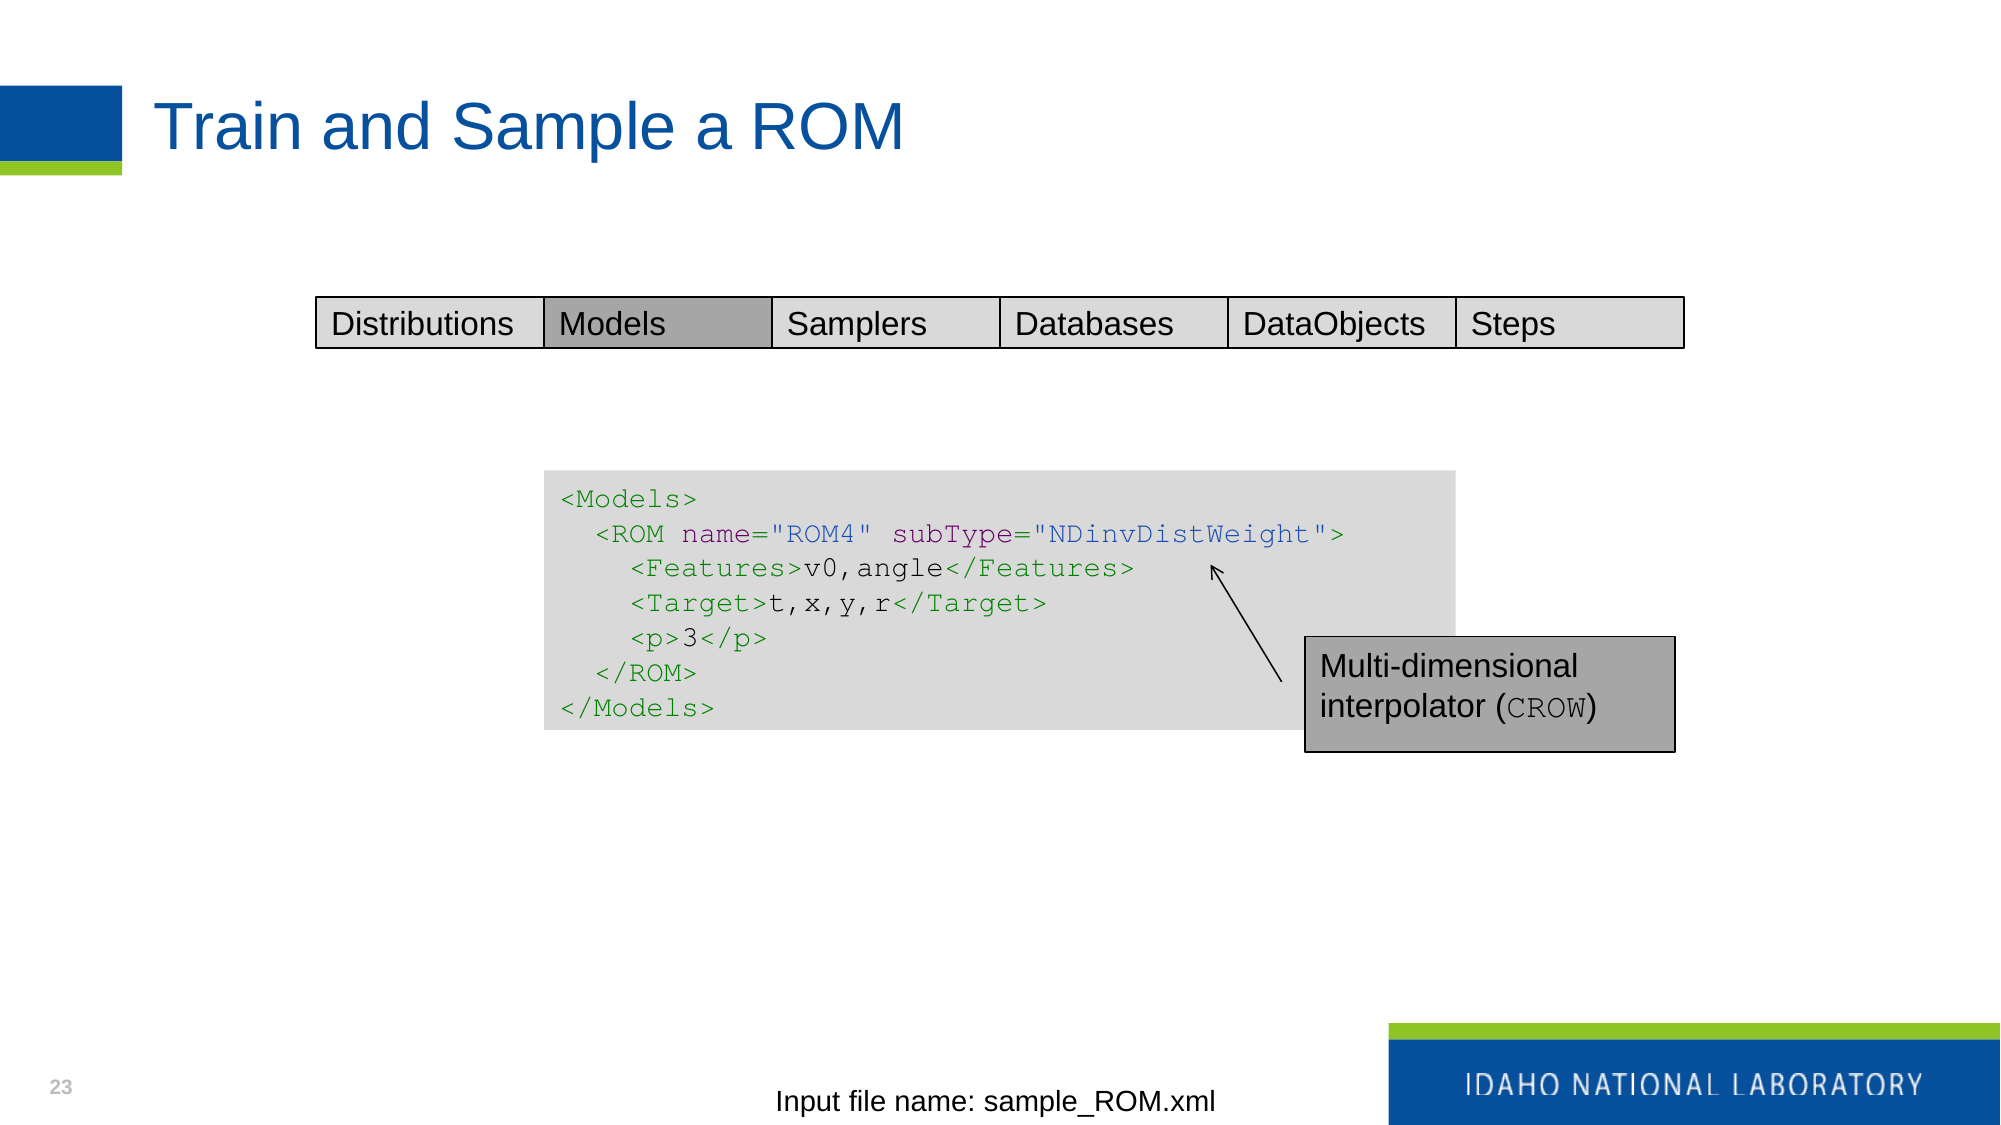

# Train and Sample a ROM
Distributions
Models
Samplers
Databases
DataObjects
Steps
<Models>
  <ROM name="ROM4" subType="NDinvDistWeight">
    <Features>v0,angle</Features>
    <Target>t,x,y,r</Target>
    <p>3</p>
  </ROM>
</Models>
Multi-dimensional interpolator (CROW)
23
Input file name: sample_ROM.xml